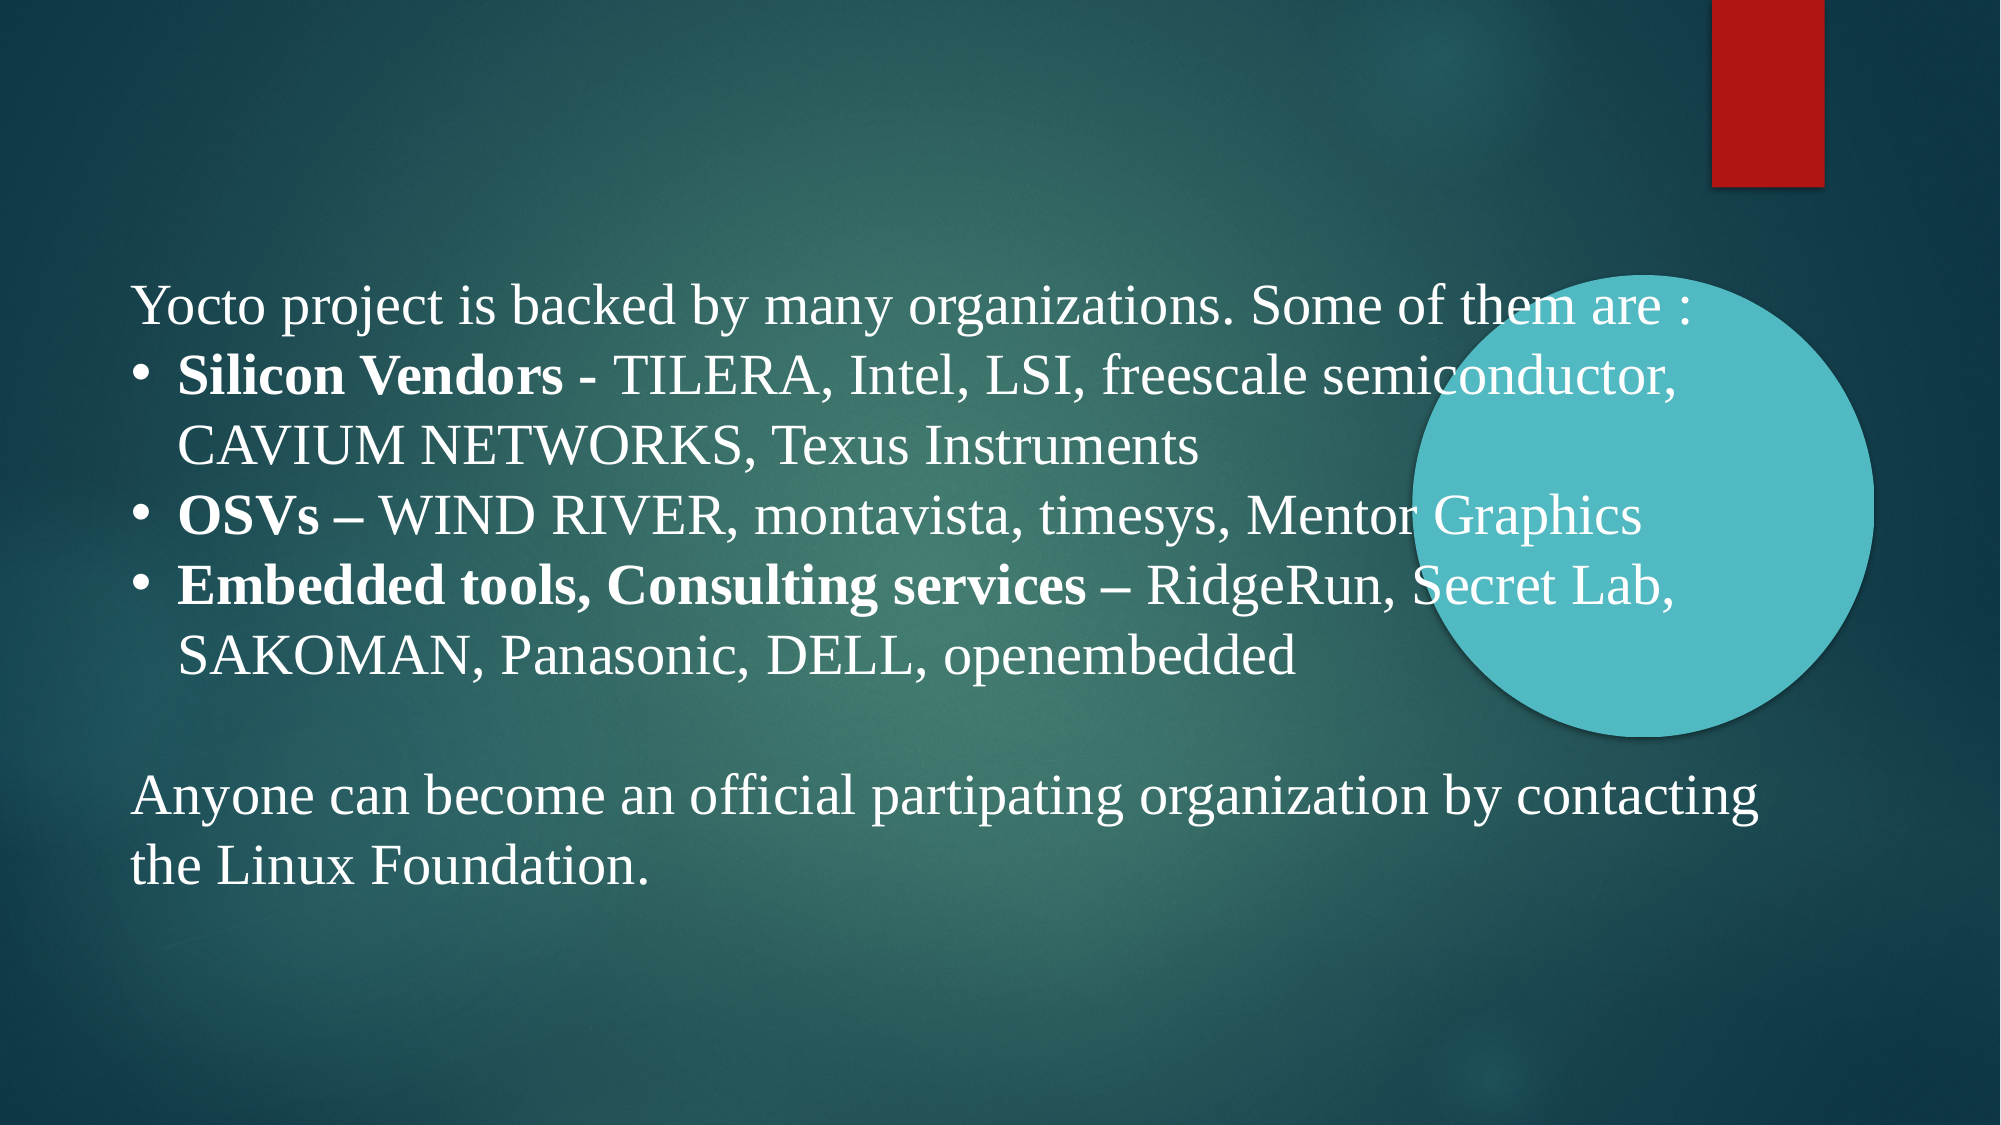

Yocto project is backed by many organizations. Some of them are :
Silicon Vendors - TILERA, Intel, LSI, freescale semiconductor, CAVIUM NETWORKS, Texus Instruments
OSVs – WIND RIVER, montavista, timesys, Mentor Graphics
Embedded tools, Consulting services – RidgeRun, Secret Lab, SAKOMAN, Panasonic, DELL, openembedded

Anyone can become an official partipating organization by contacting the Linux Foundation.